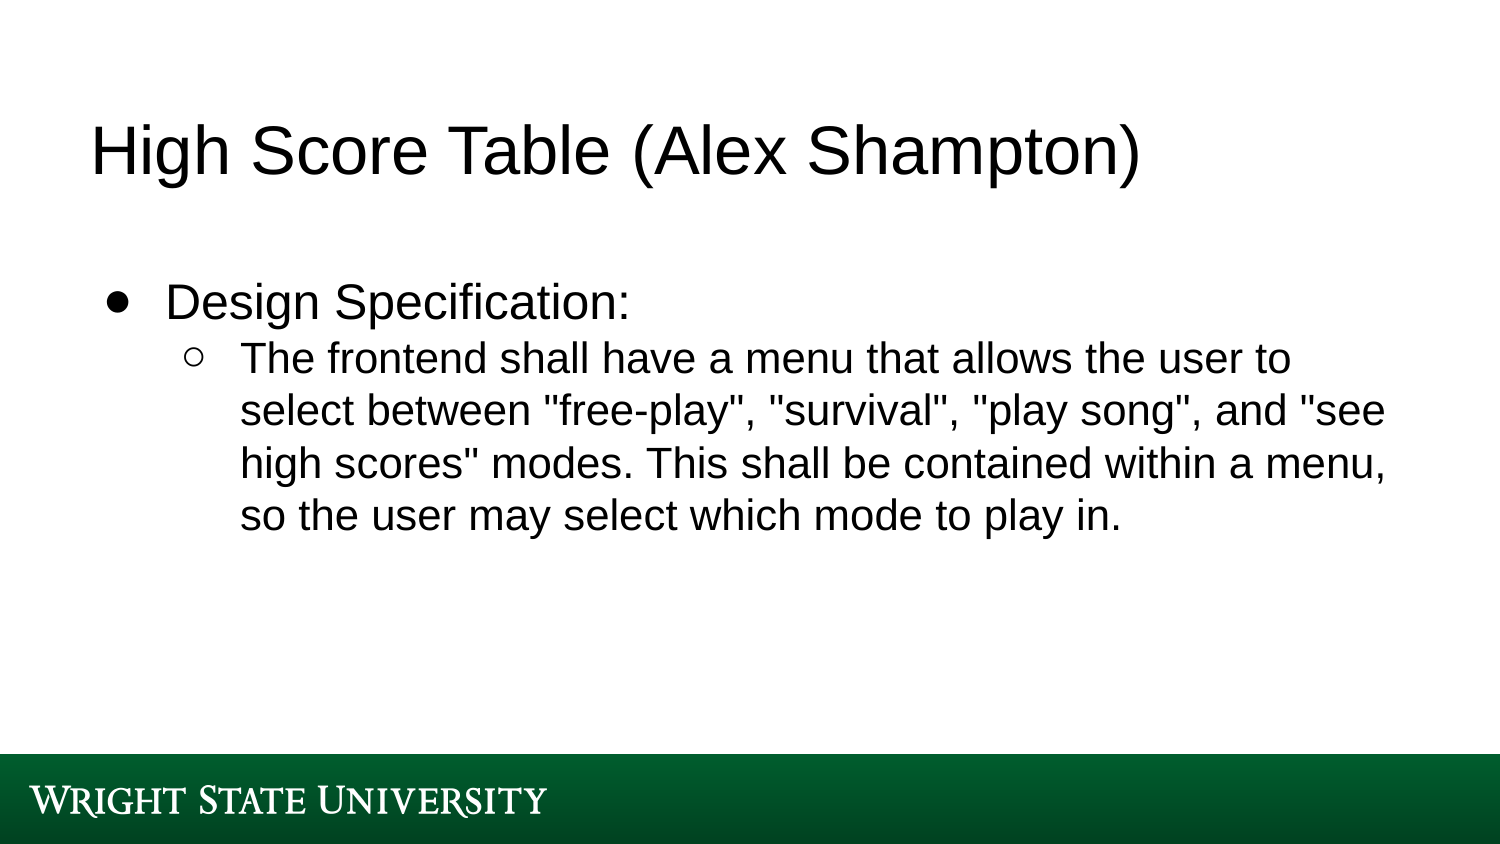

# High Score Table (Alex Shampton)

Design Specification:
The frontend shall have a menu that allows the user to select between "free-play", "survival", "play song", and "see high scores" modes. This shall be contained within a menu, so the user may select which mode to play in.